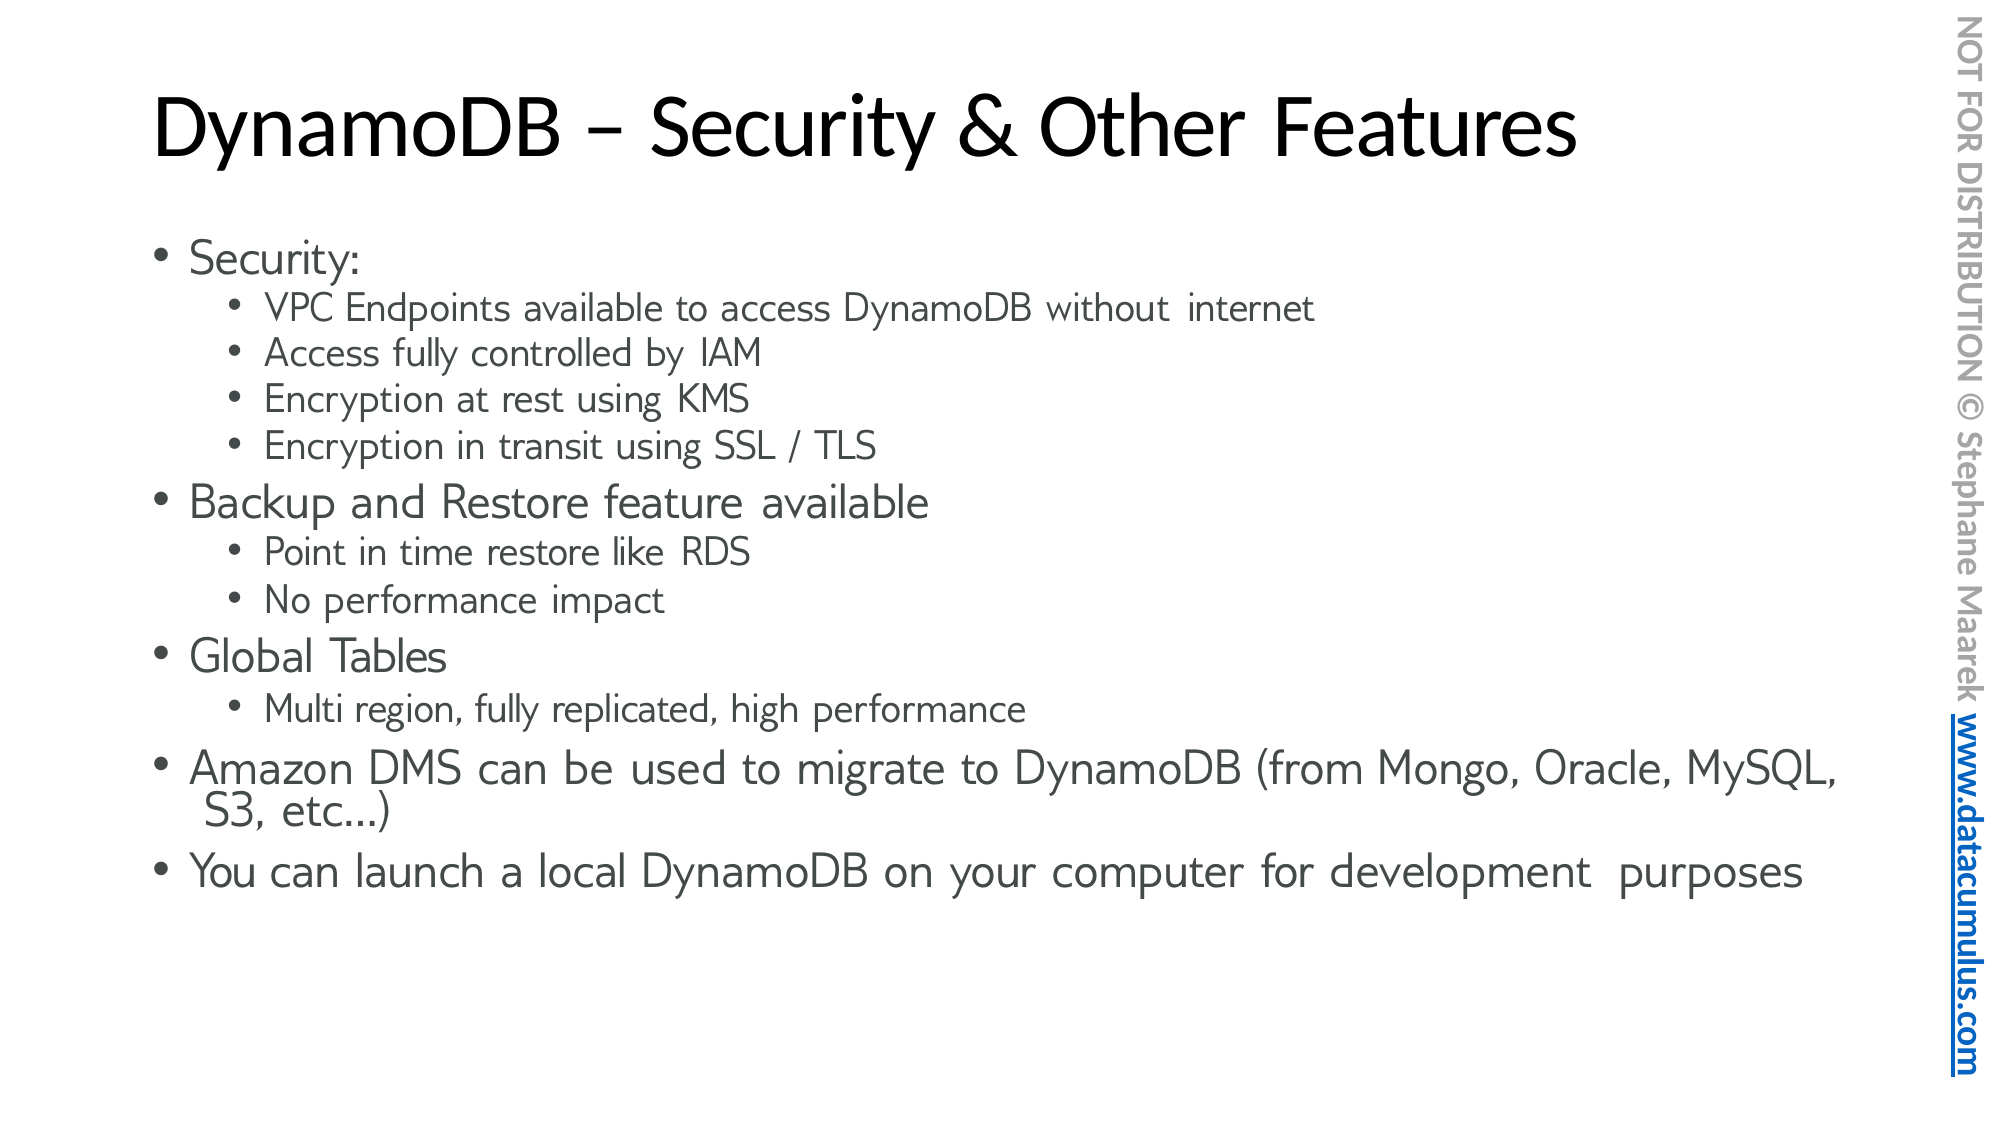

NOT FOR DISTRIBUTION © Stephane Maarek www.datacumulus.com
# DynamoDB – Security & Other Features
Security:
VPC Endpoints available to access DynamoDB without internet
Access fully controlled by IAM
Encryption at rest using KMS
Encryption in transit using SSL / TLS
Backup and Restore feature available
Point in time restore like RDS
No performance impact
Global Tables
Multi region, fully replicated, high performance
Amazon DMS can be used to migrate to DynamoDB (from Mongo, Oracle, MySQL,  S3, etc…)
You can launch a local DynamoDB on your computer for development purposes
© Stephane Maarek